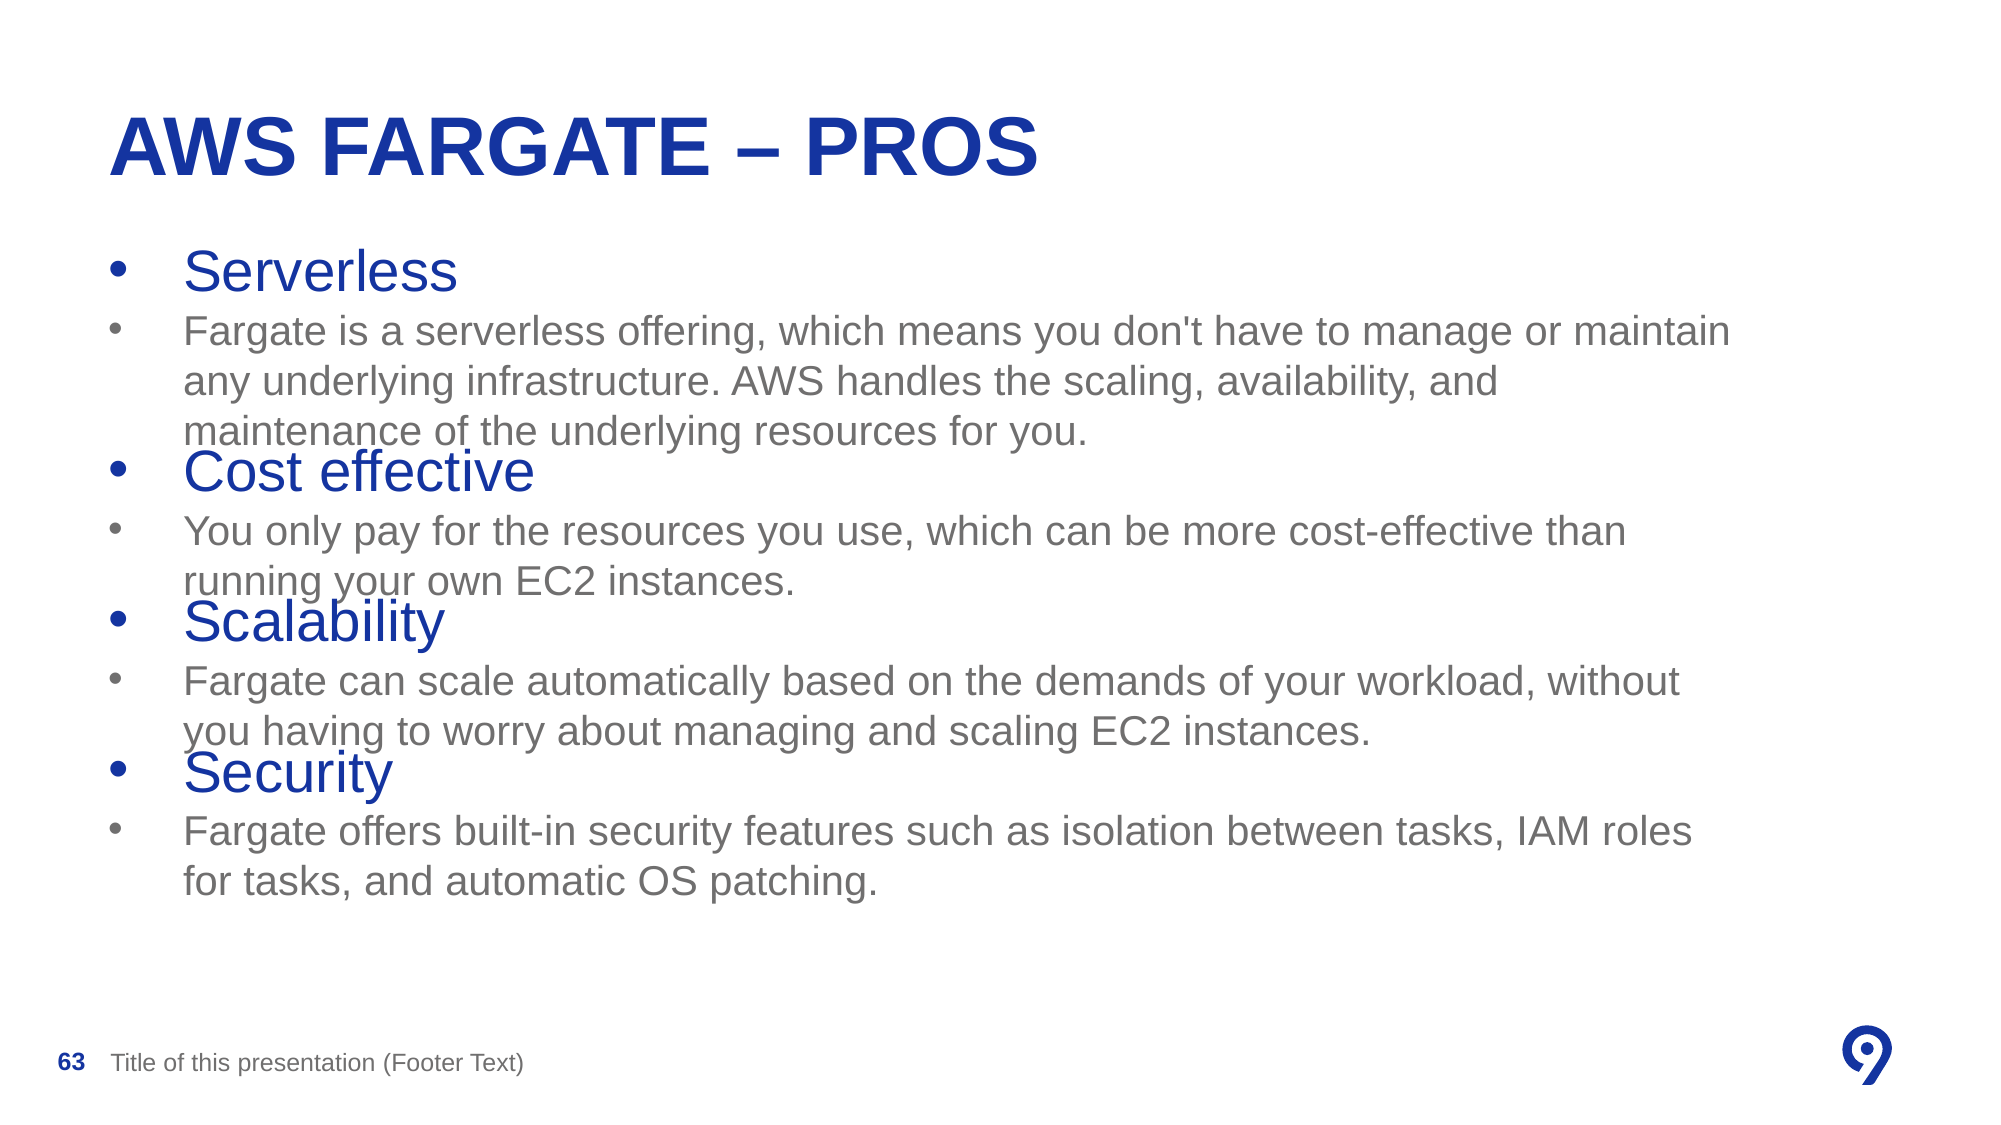

# Aws Fargate – pros
Serverless
Fargate is a serverless offering, which means you don't have to manage or maintain any underlying infrastructure. AWS handles the scaling, availability, and maintenance of the underlying resources for you.
Cost effective
You only pay for the resources you use, which can be more cost-effective than running your own EC2 instances.
Scalability
Fargate can scale automatically based on the demands of your workload, without you having to worry about managing and scaling EC2 instances.
Security
Fargate offers built-in security features such as isolation between tasks, IAM roles for tasks, and automatic OS patching.

Title of this presentation (Footer Text)
63